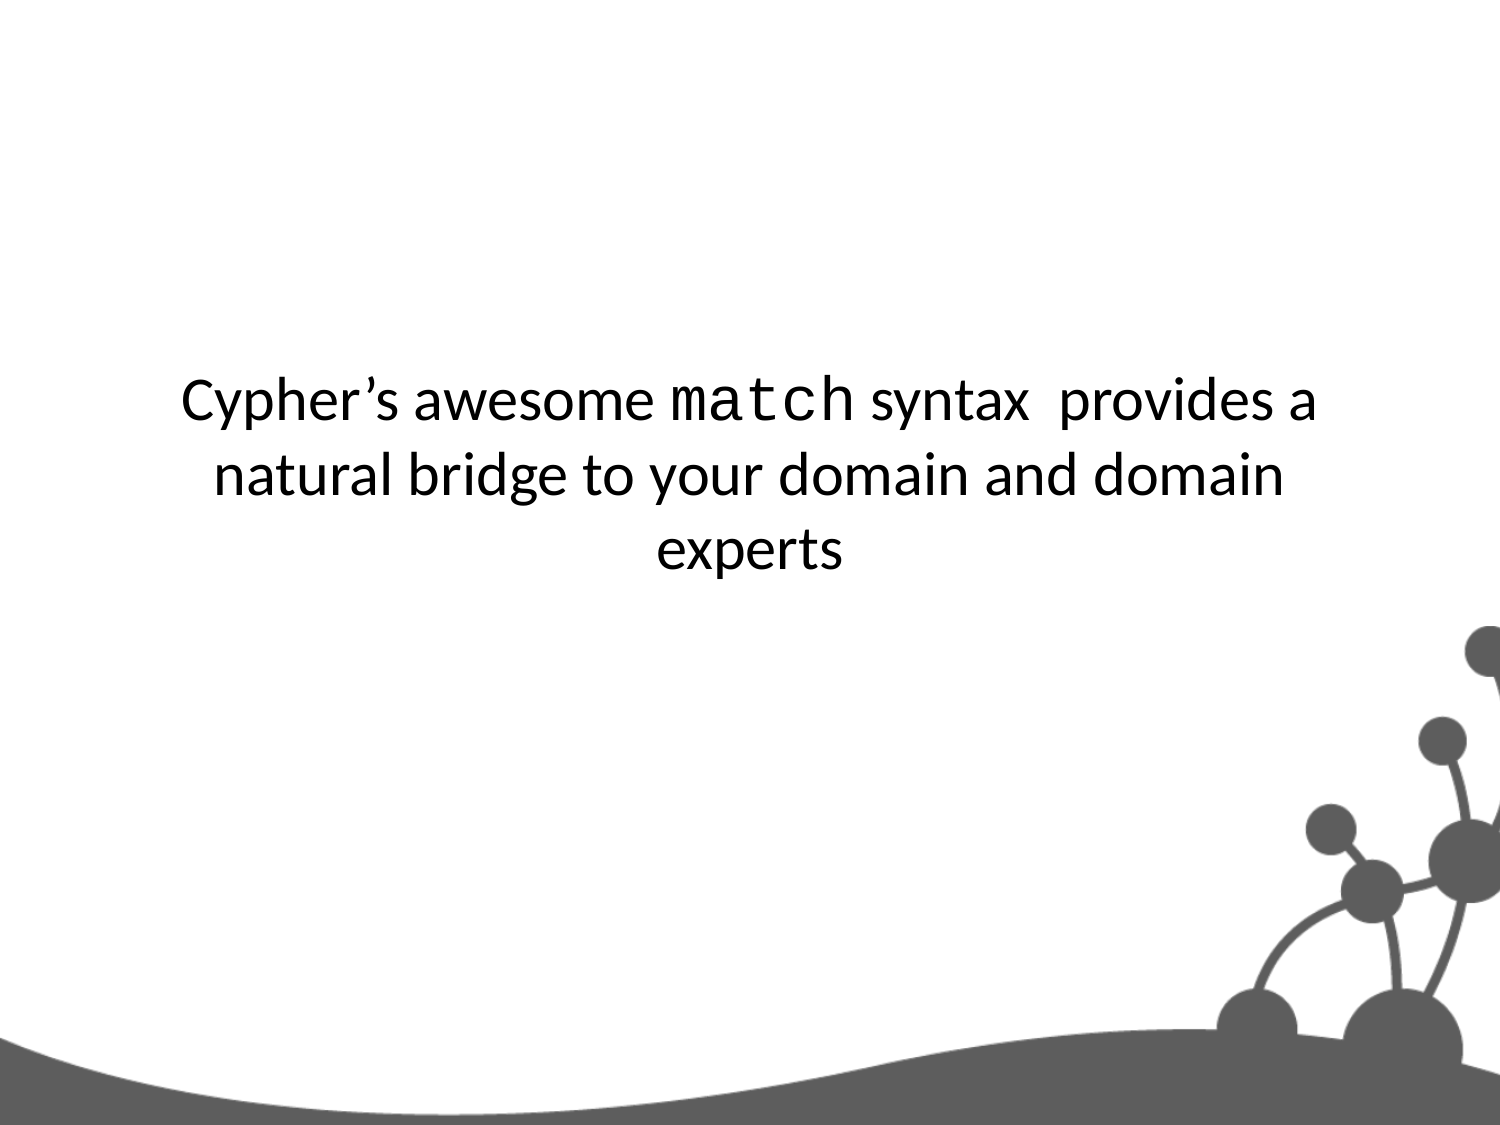

# Cypher’s awesome match syntax  provides a natural bridge to your domain and domain experts